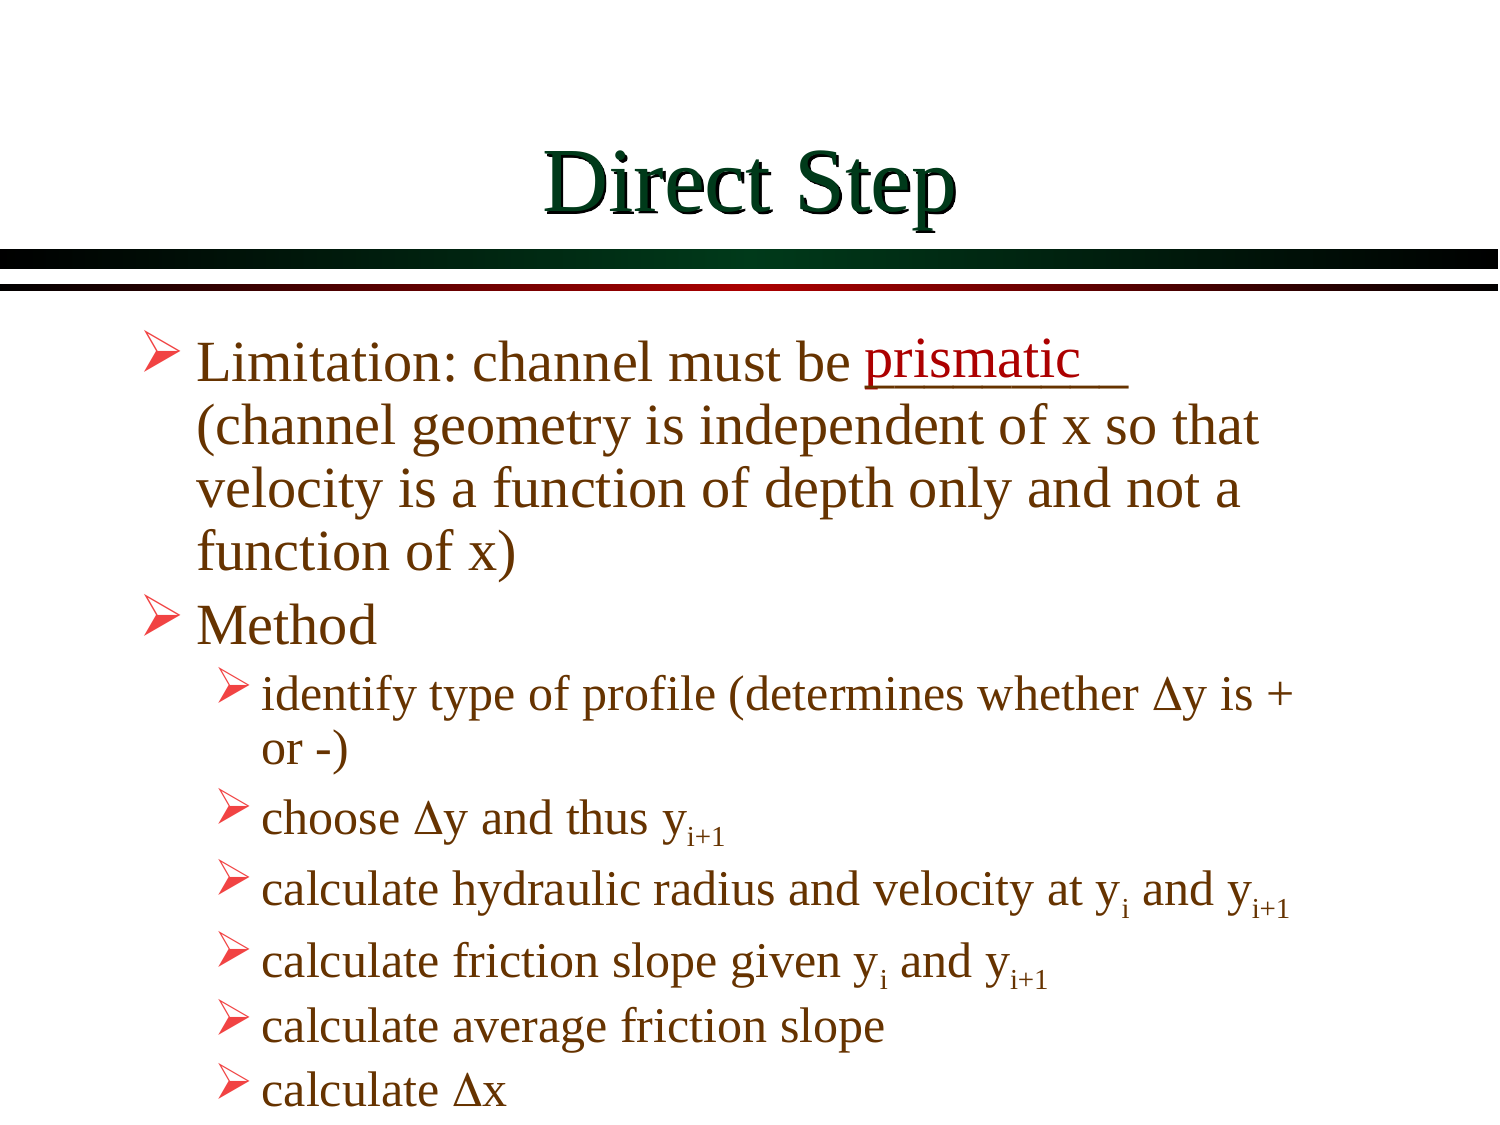

# Direct Step
prismatic
Limitation: channel must be _________ (channel geometry is independent of x so that velocity is a function of depth only and not a function of x)
Method
identify type of profile (determines whether Δy is + or -)
choose Δy and thus yi+1
calculate hydraulic radius and velocity at yi and yi+1
calculate friction slope given yi and yi+1
calculate average friction slope
calculate Δx